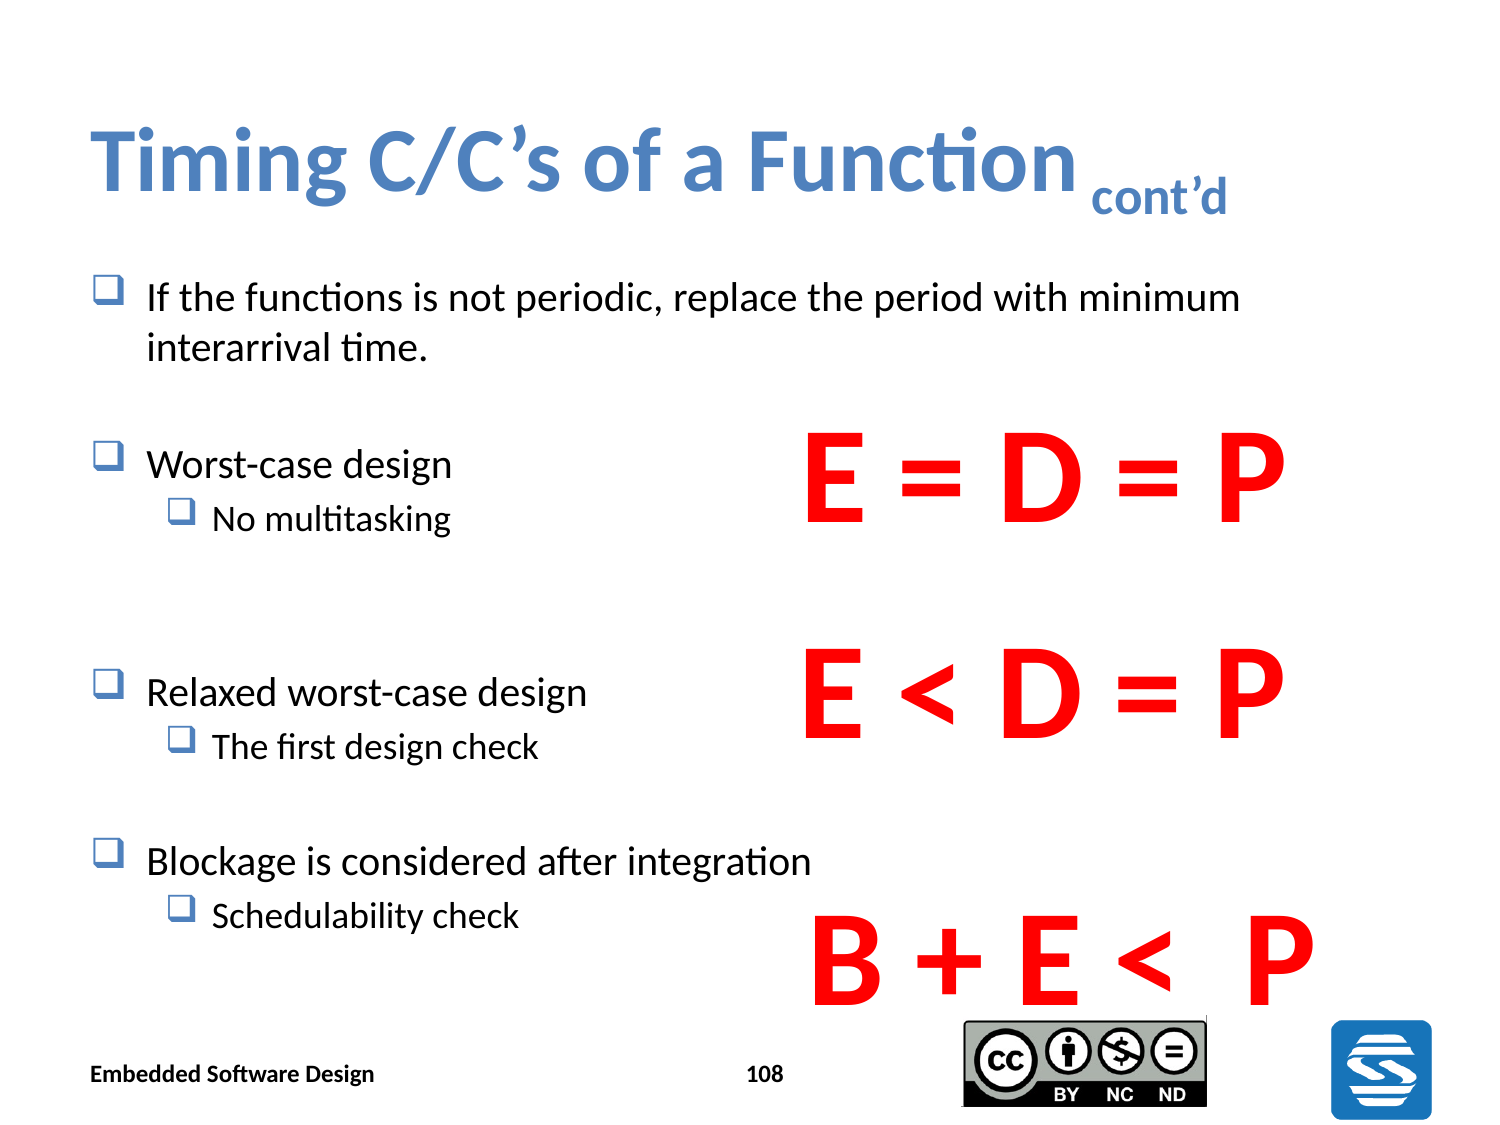

# Timing C/C’s of a Function cont’d
If the functions is not periodic, replace the period with minimum interarrival time.

Worst-case design
No multitasking

Relaxed worst-case design
The first design check

Blockage is considered after integration
Schedulability check

E = D = P
E < D = P
B + E <  P
Embedded Software Design
108